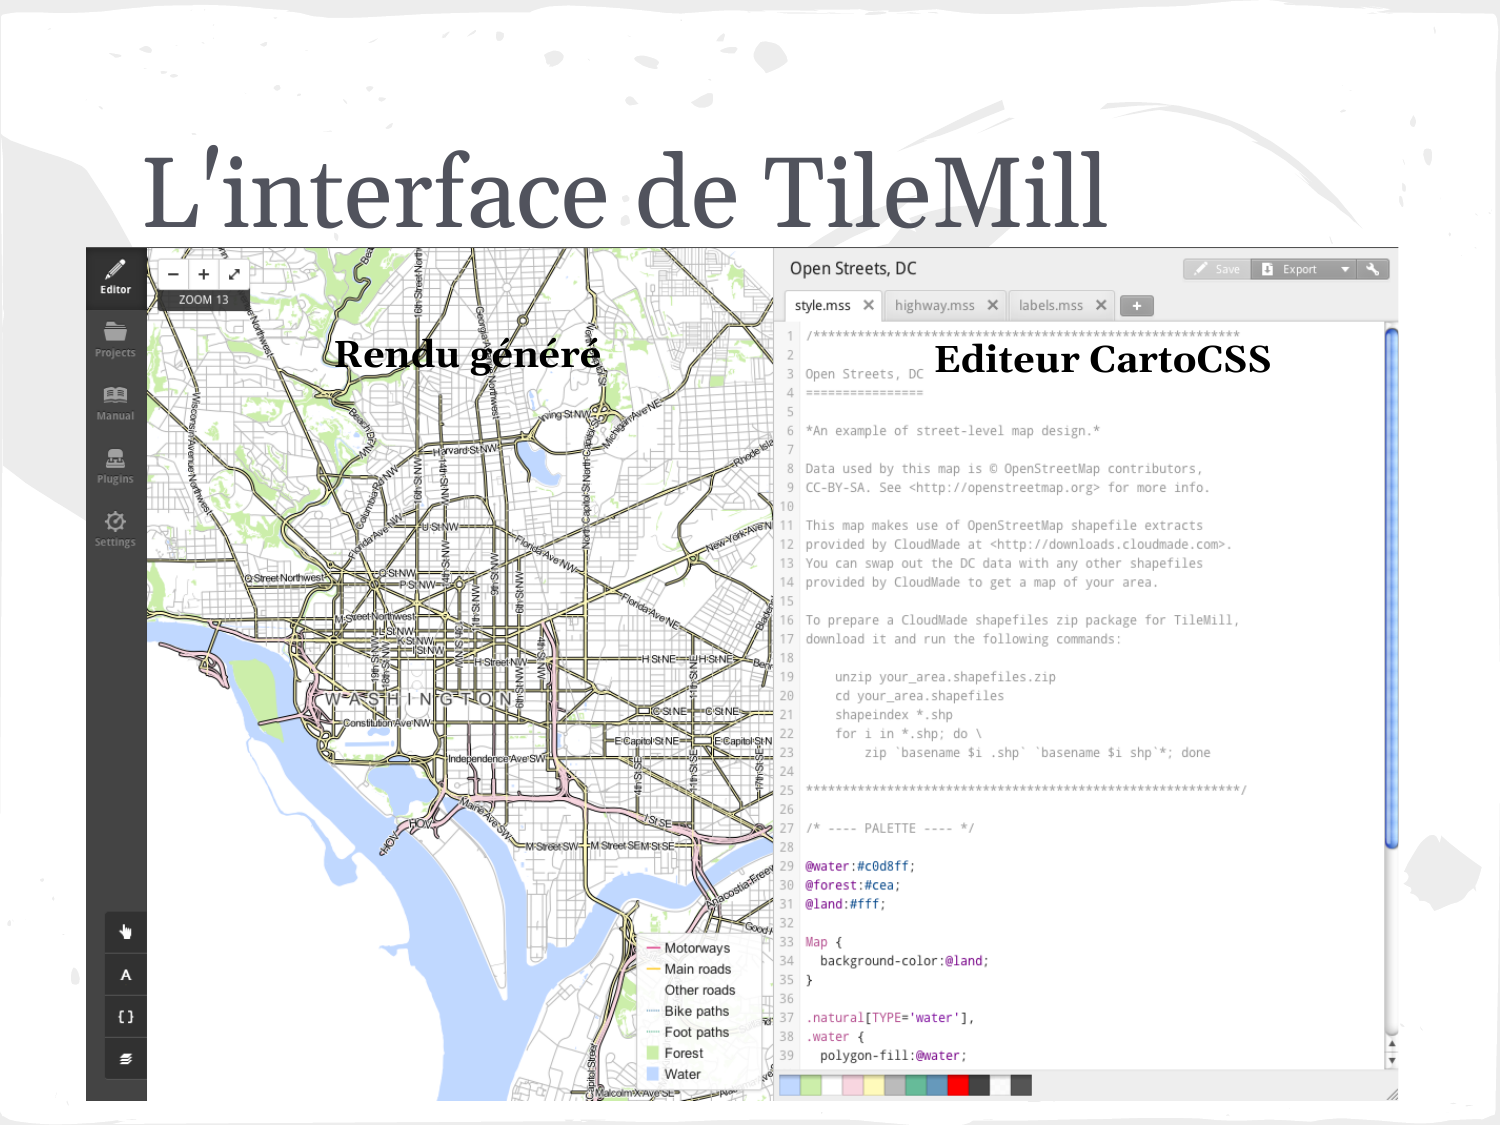

# L'interface de TileMill

Rendu généré
Editeur CartoCSS